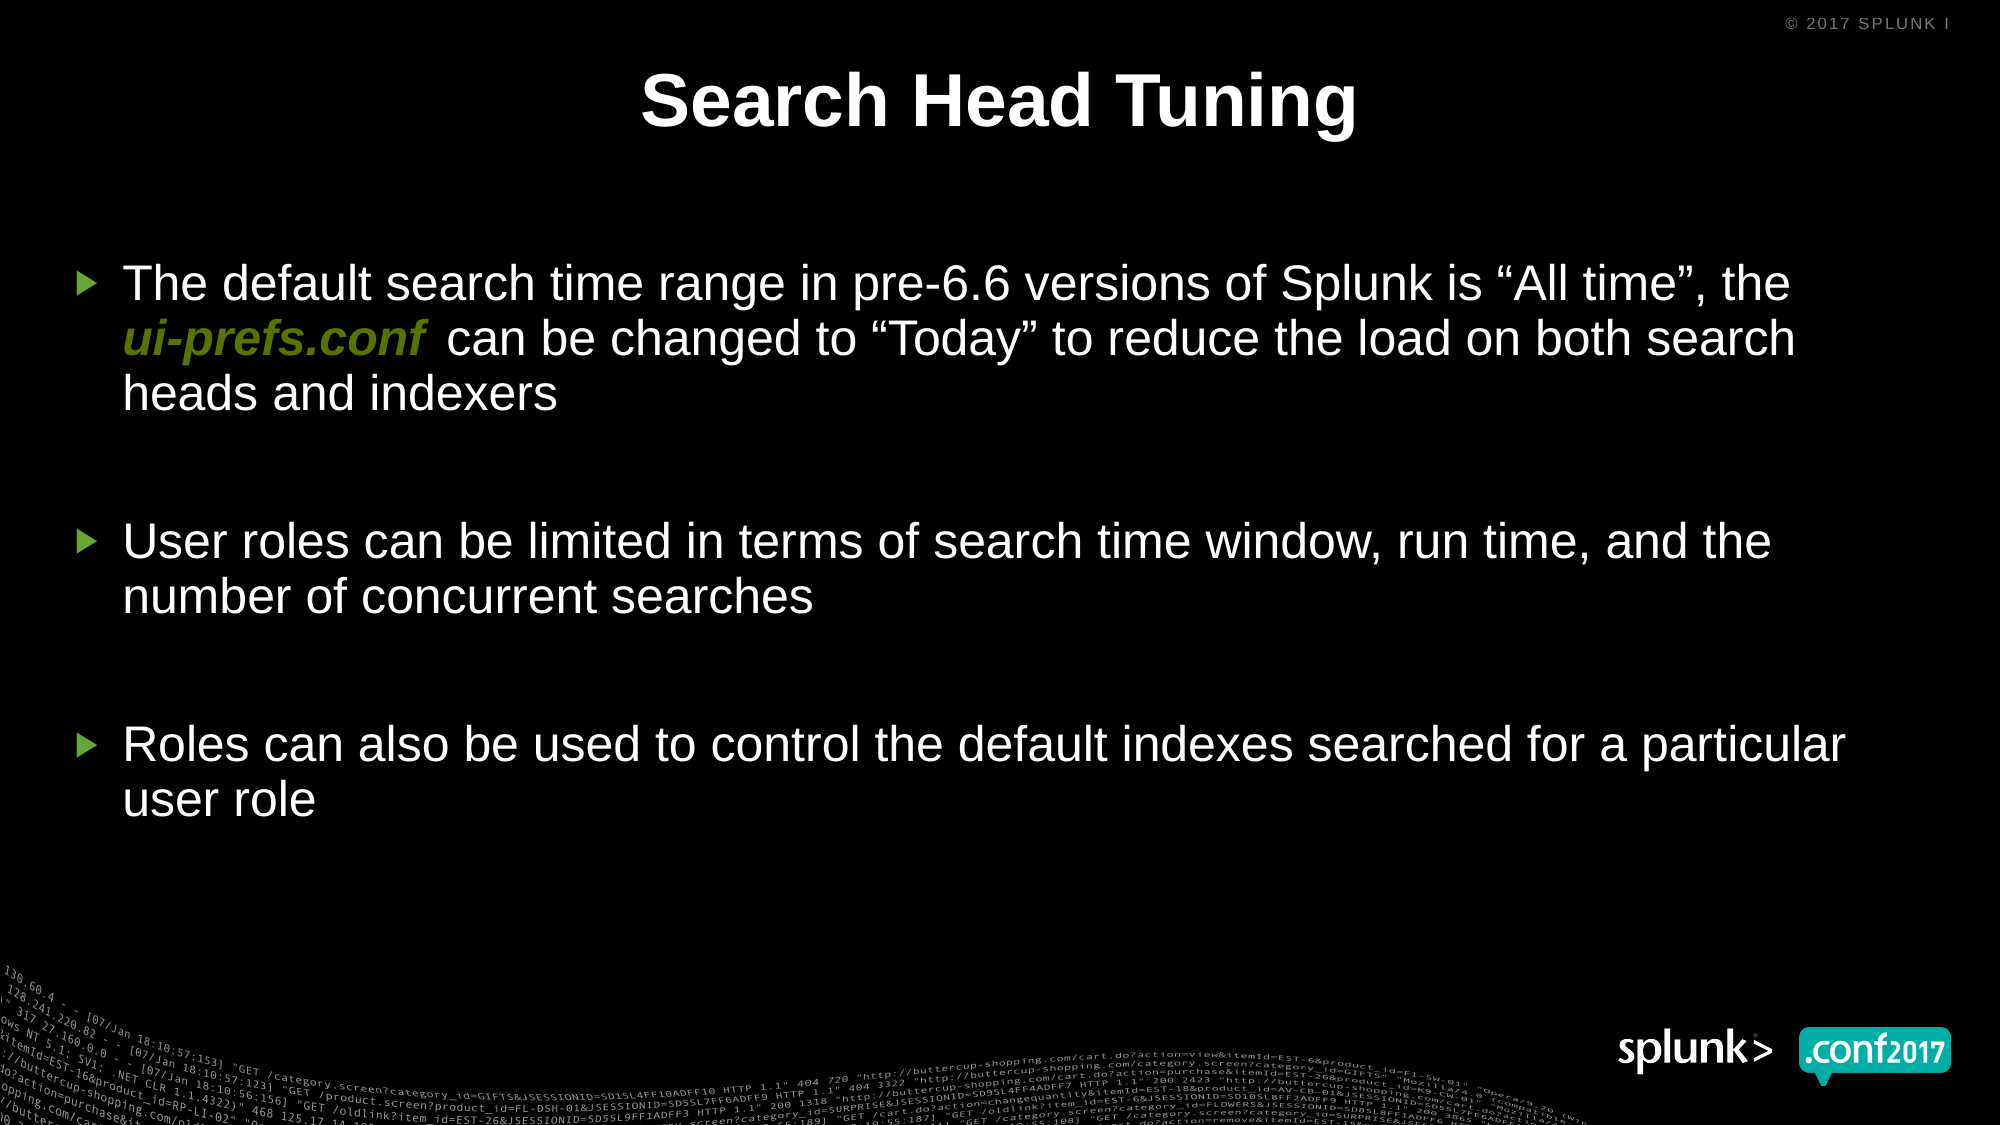

# Search Head Tuning
The default search time range in pre-6.6 versions of Splunk is “All time”, the
ui-prefs.conf  can be changed to “Today” to reduce the load on both search heads and indexers

User roles can be limited in terms of search time window, run time, and the number of concurrent searches

Roles can also be used to control the default indexes searched for a particular user role